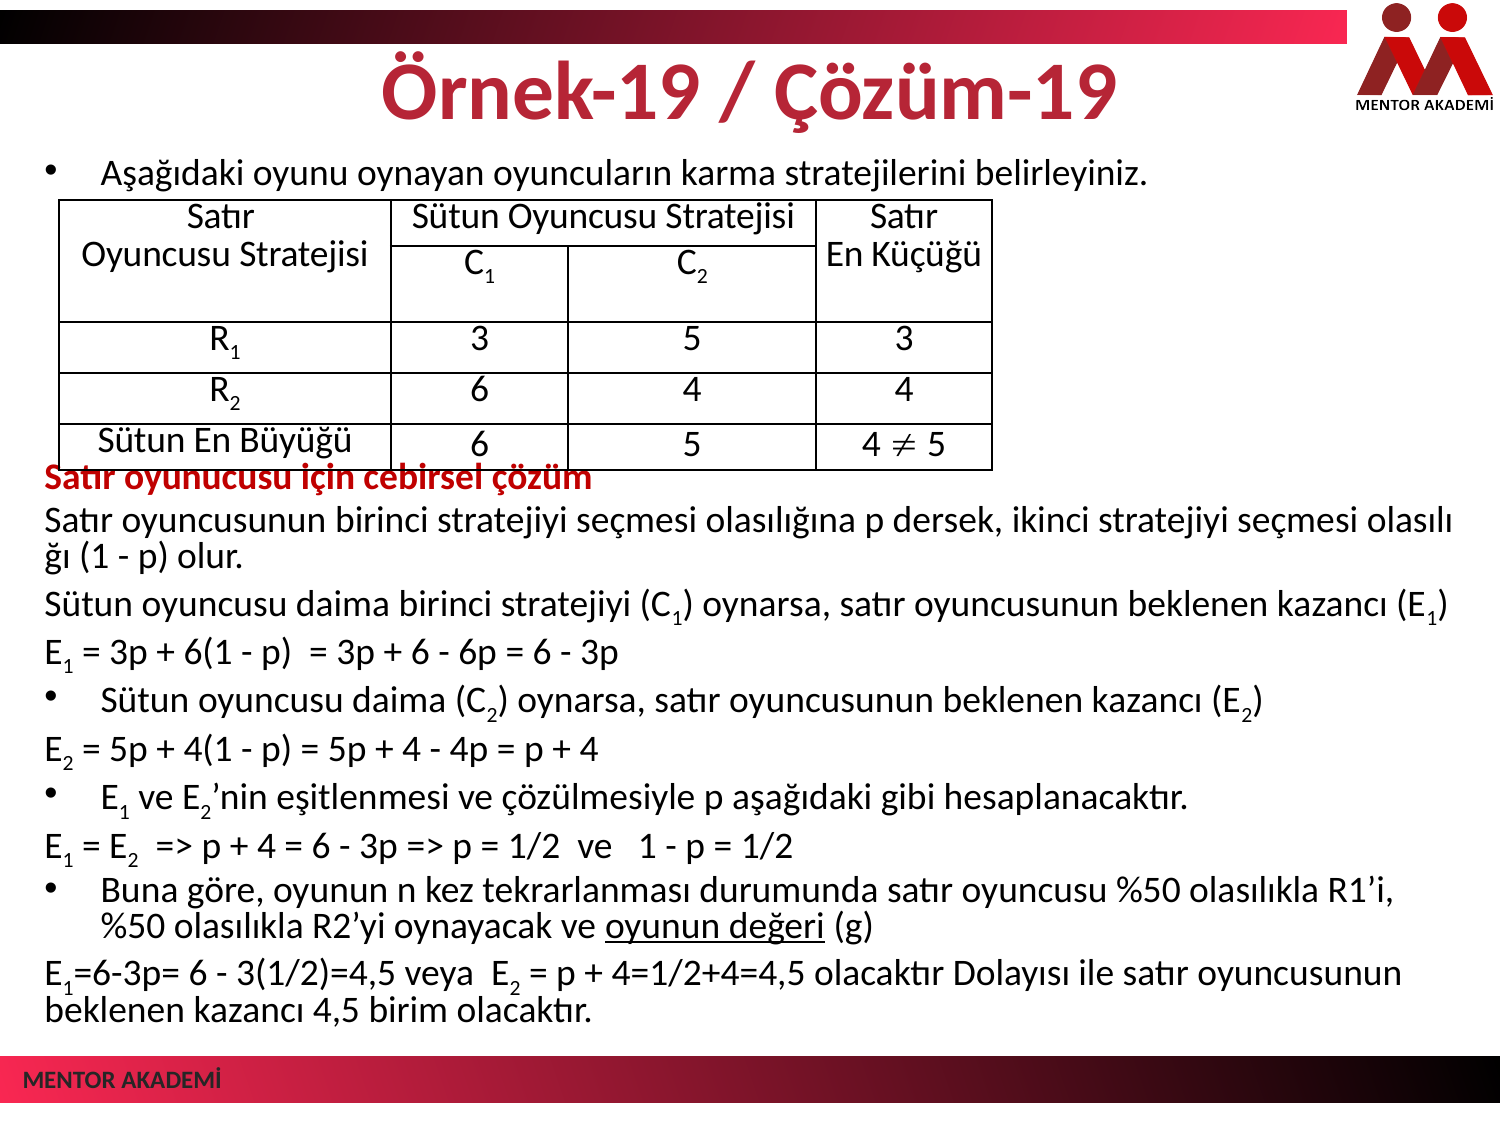

# Örnek-19 / Çözüm-19
Aşağıdaki oyunu oynayan oyuncuların karma stratejilerini belirleyiniz.

Satır oyunucusu için cebirsel çözüm
Satır oyuncusunun birinci stratejiyi seçmesi olasılığına p dersek, ikinci stratejiyi seçmesi olasılı­ğı (1 - p) olur.
Sütun oyuncusu daima birinci stratejiyi (C1) oynarsa, satır oyuncusunun beklenen kazancı (E1)
E1 = 3p + 6(1 - p)  = 3p + 6 - 6p = 6 - 3p
Sütun oyuncusu daima (C2) oynarsa, satır oyuncusunun beklenen kazancı (E2)
E2 = 5p + 4(1 - p) = 5p + 4 - 4p = p + 4
E1 ve E2’nin eşitlenmesi ve çözülmesiyle p aşağıdaki gibi hesaplanacaktır.
E1 = E2  => p + 4 = 6 - 3p => p = 1/2  ve   1 - p = 1/2
Buna göre, oyunun n kez tekrarlanması durumunda satır oyuncusu %50 olasılıkla R1’i, %50 olasılıkla R2’yi oynayacak ve oyunun değeri (g)
E1=6-3p= 6 - 3(1/2)=4,5 veya  E2 = p + 4=1/2+4=4,5 olacaktır Dolayısı ile satır oyuncusunun beklenen kazancı 4,5 birim olacaktır.
| Satır Oyuncusu Stratejisi | Sütun Oyuncusu Stratejisi |  | Satır En Küçüğü |
| --- | --- | --- | --- |
|  | C1 | C2 |  |
| R1 | 3 | 5 | 3 |
| R2 | 6 | 4 | 4 |
| Sütun En Büyüğü | 6 | 5 | 4 ≠ 5 |